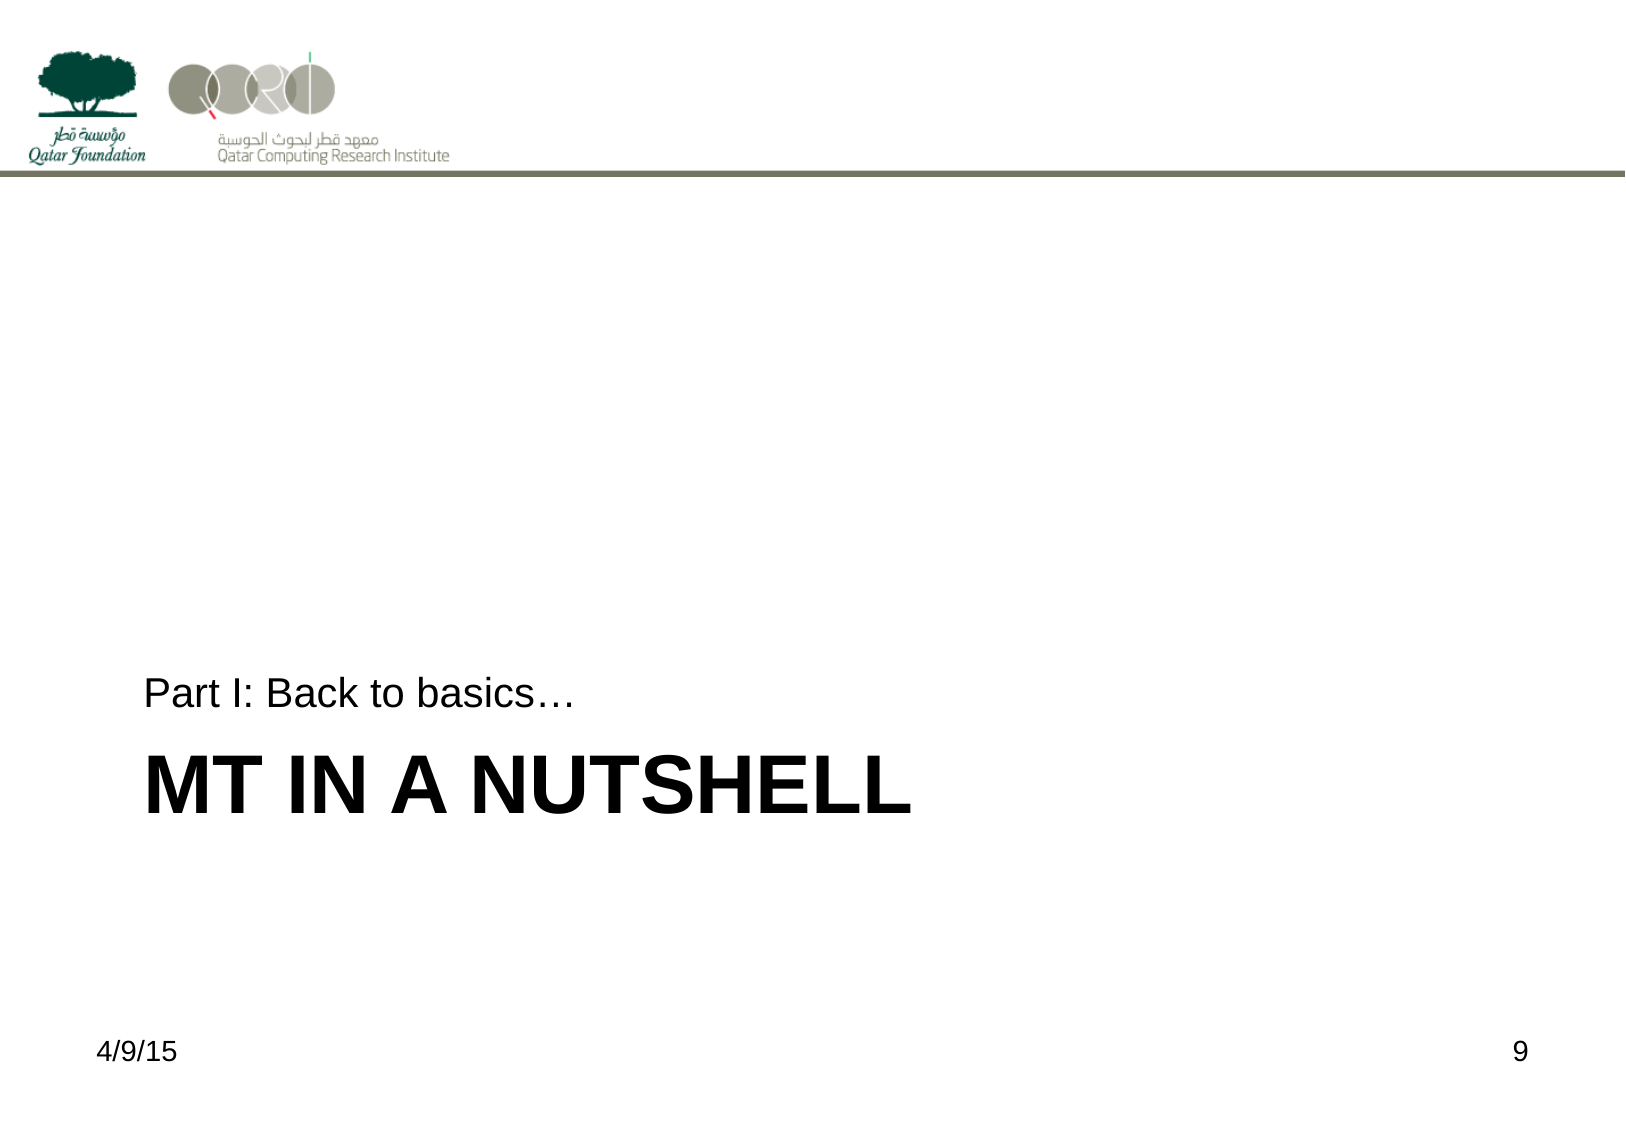

Part I: Back to basics…
# MT in a nutshell
4/9/15
9